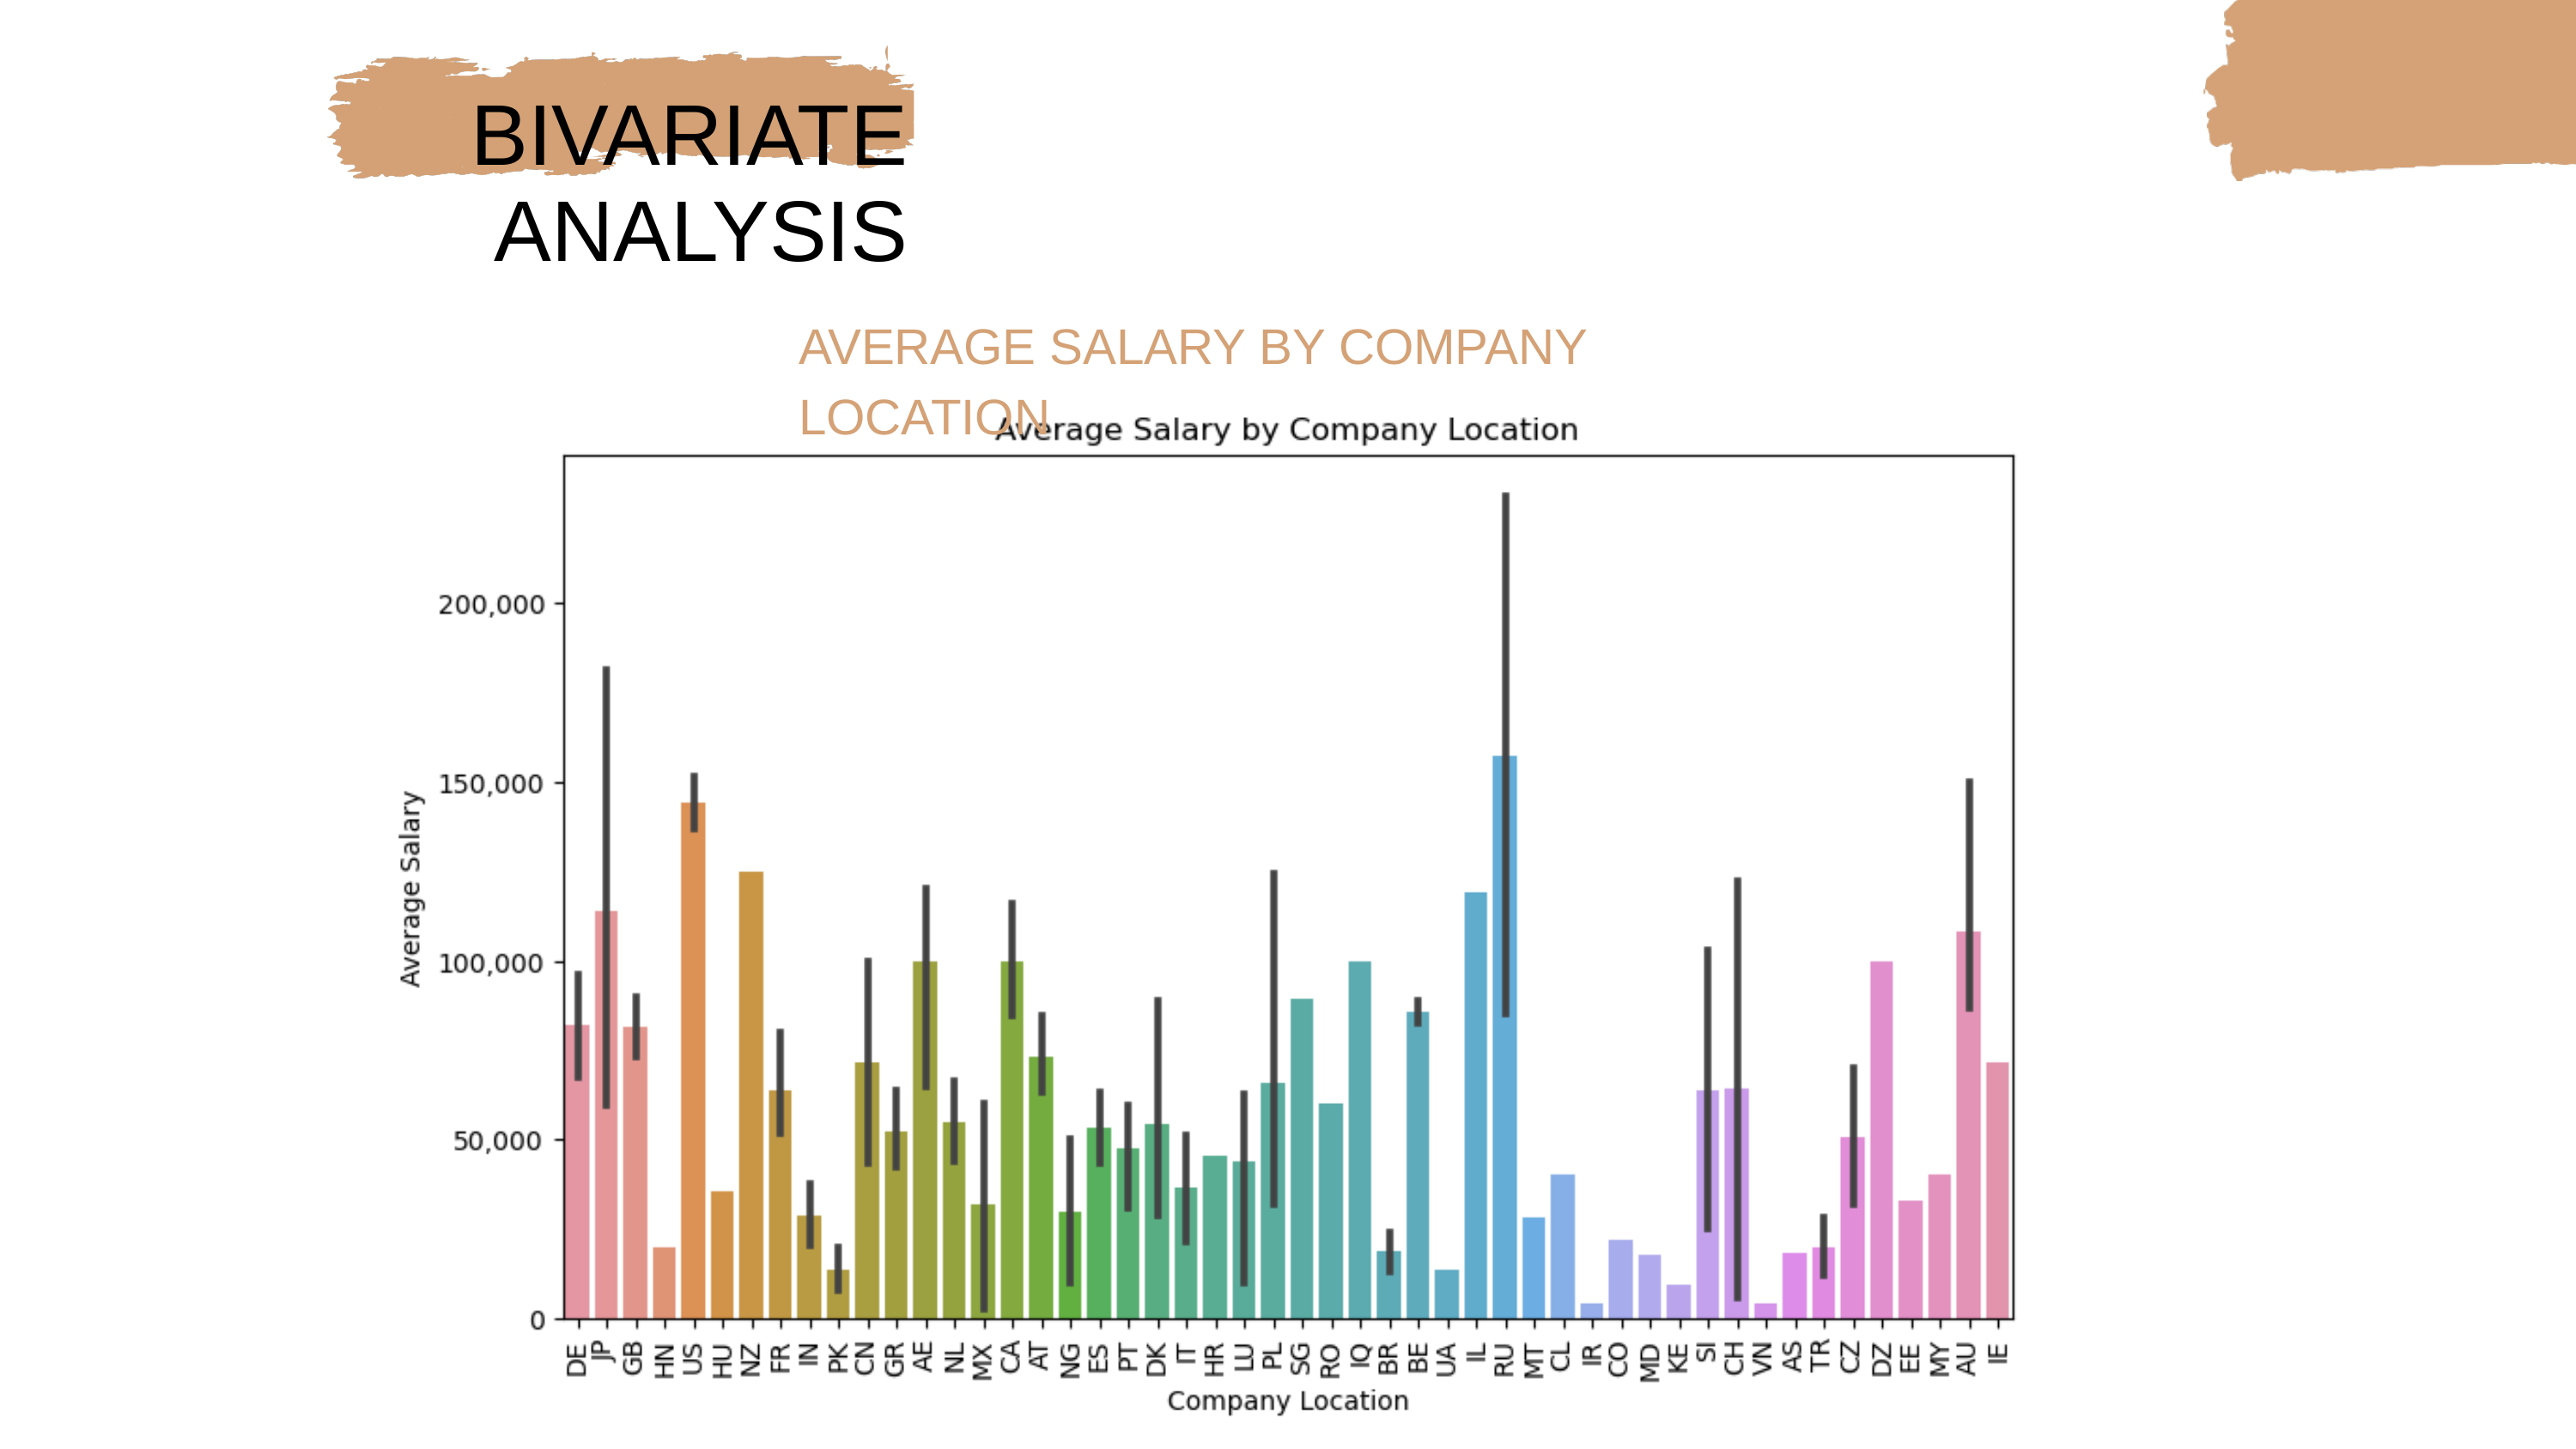

BIVARIATE
ANALYSIS
AVERAGE SALARY BY COMPANY LOCATION